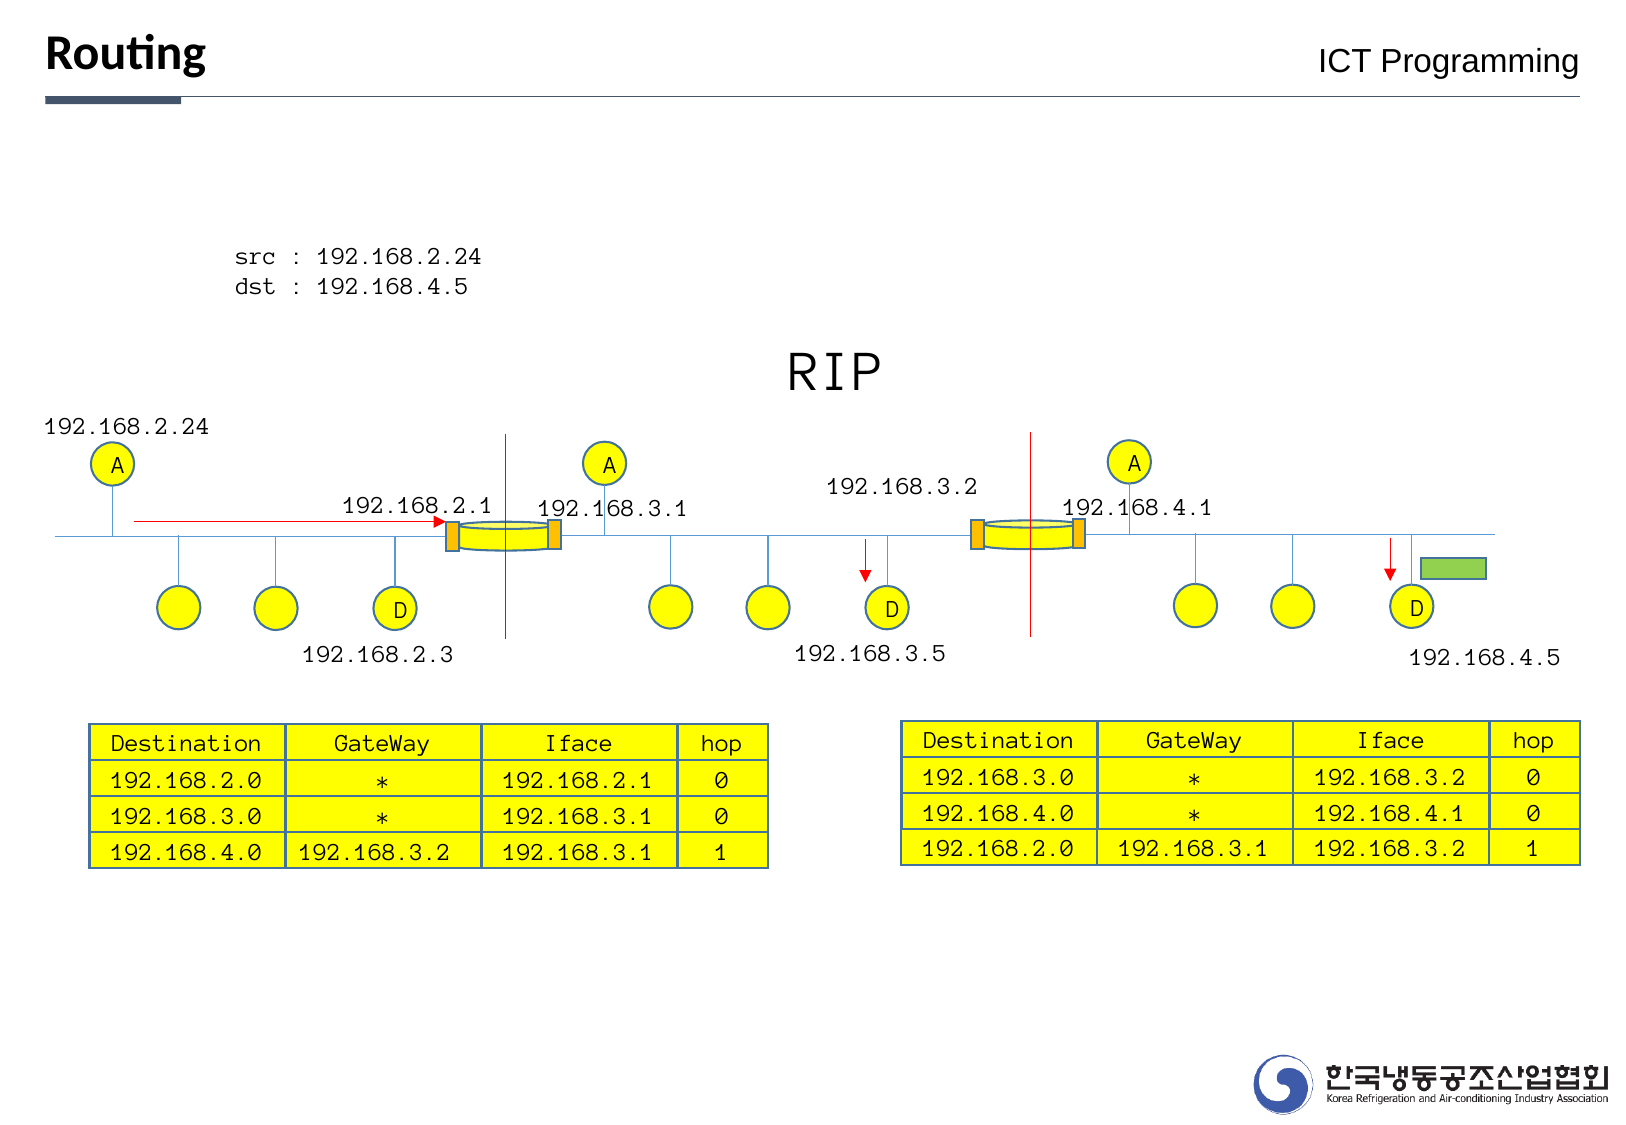

Routing

ICT Programming

src : 192.168.2.24
dst : 192.168.4.5

RIP
192.168.2.24
A
A
A
192.168.3.2
192.168.2.1
192.168.4.1
192.168.3.1

D

D

D
192.168.3.5
192.168.2.3
192.168.4.5
Destination
GateWay
Iface
hop
Destination
GateWay
Iface
hop
192.168.3.0
*
192.168.3.2
0
192.168.2.0
*
192.168.2.1
0
192.168.4.0
*
192.168.4.1
0
192.168.3.0
*
192.168.3.1
0
192.168.2.0
192.168.3.1
192.168.3.2
1
192.168.4.0
192.168.3.2
192.168.3.1
1